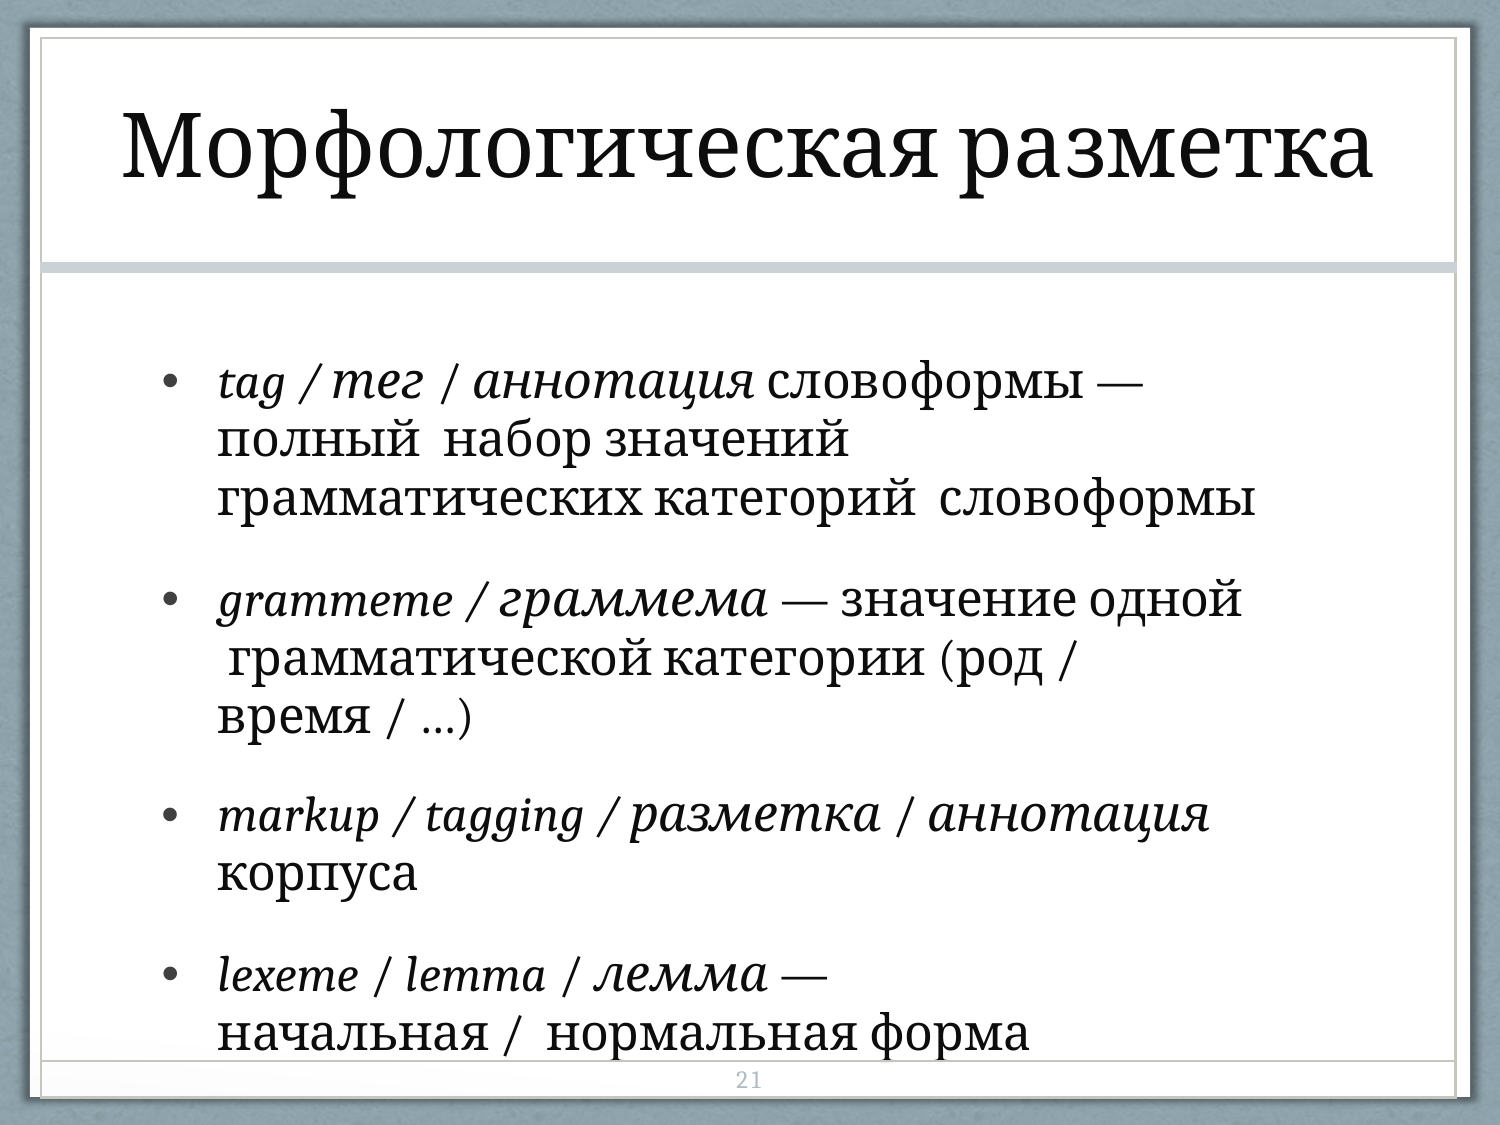

| Морфологическая разметка |
| --- |
| tag / тег / аннотация словоформы — полный набор значений грамматических категорий словоформы grammeme / граммема — значение одной грамматической категории (род / время / …) markup / tagging / разметка / аннотация корпуса lexeme / lemma / лемма — начальная / нормальная форма |
| 21 |